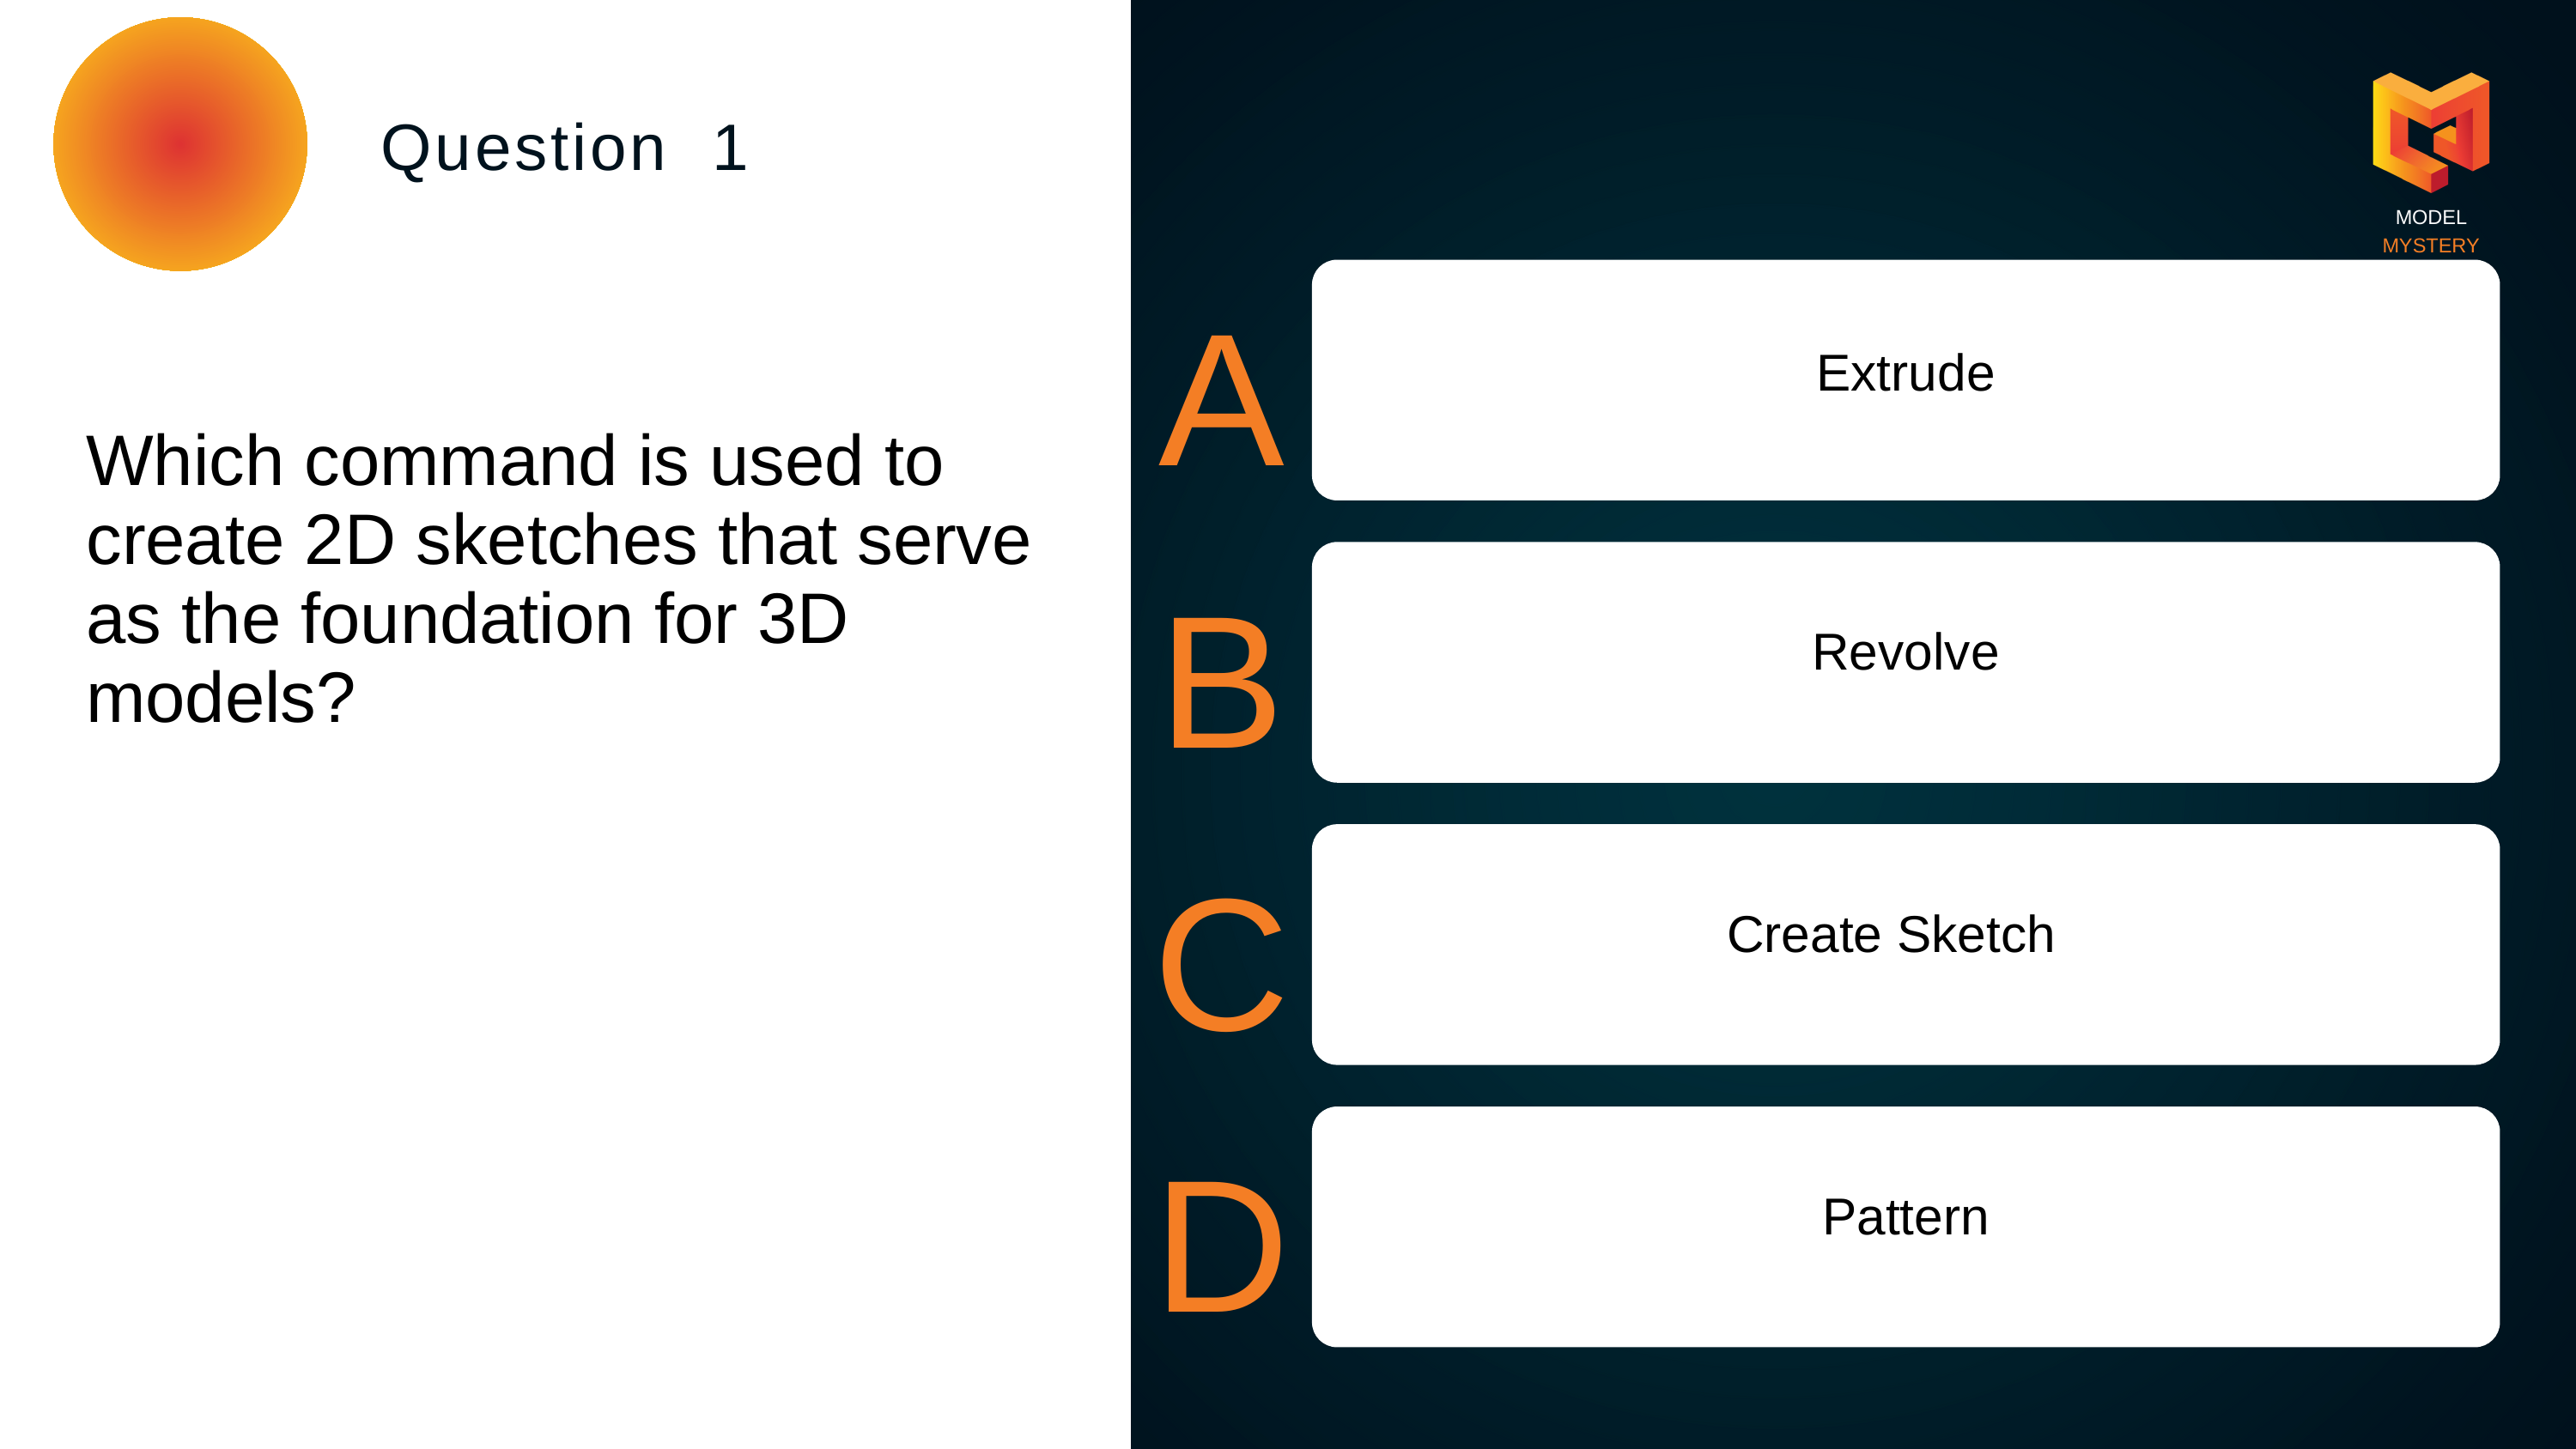

MODEL MYSTERY
Question  1
A

Extrude
Which command is used to create 2D sketches that serve as the foundation for 3D models?
B

Revolve
C

Create Sketch
D

Pattern